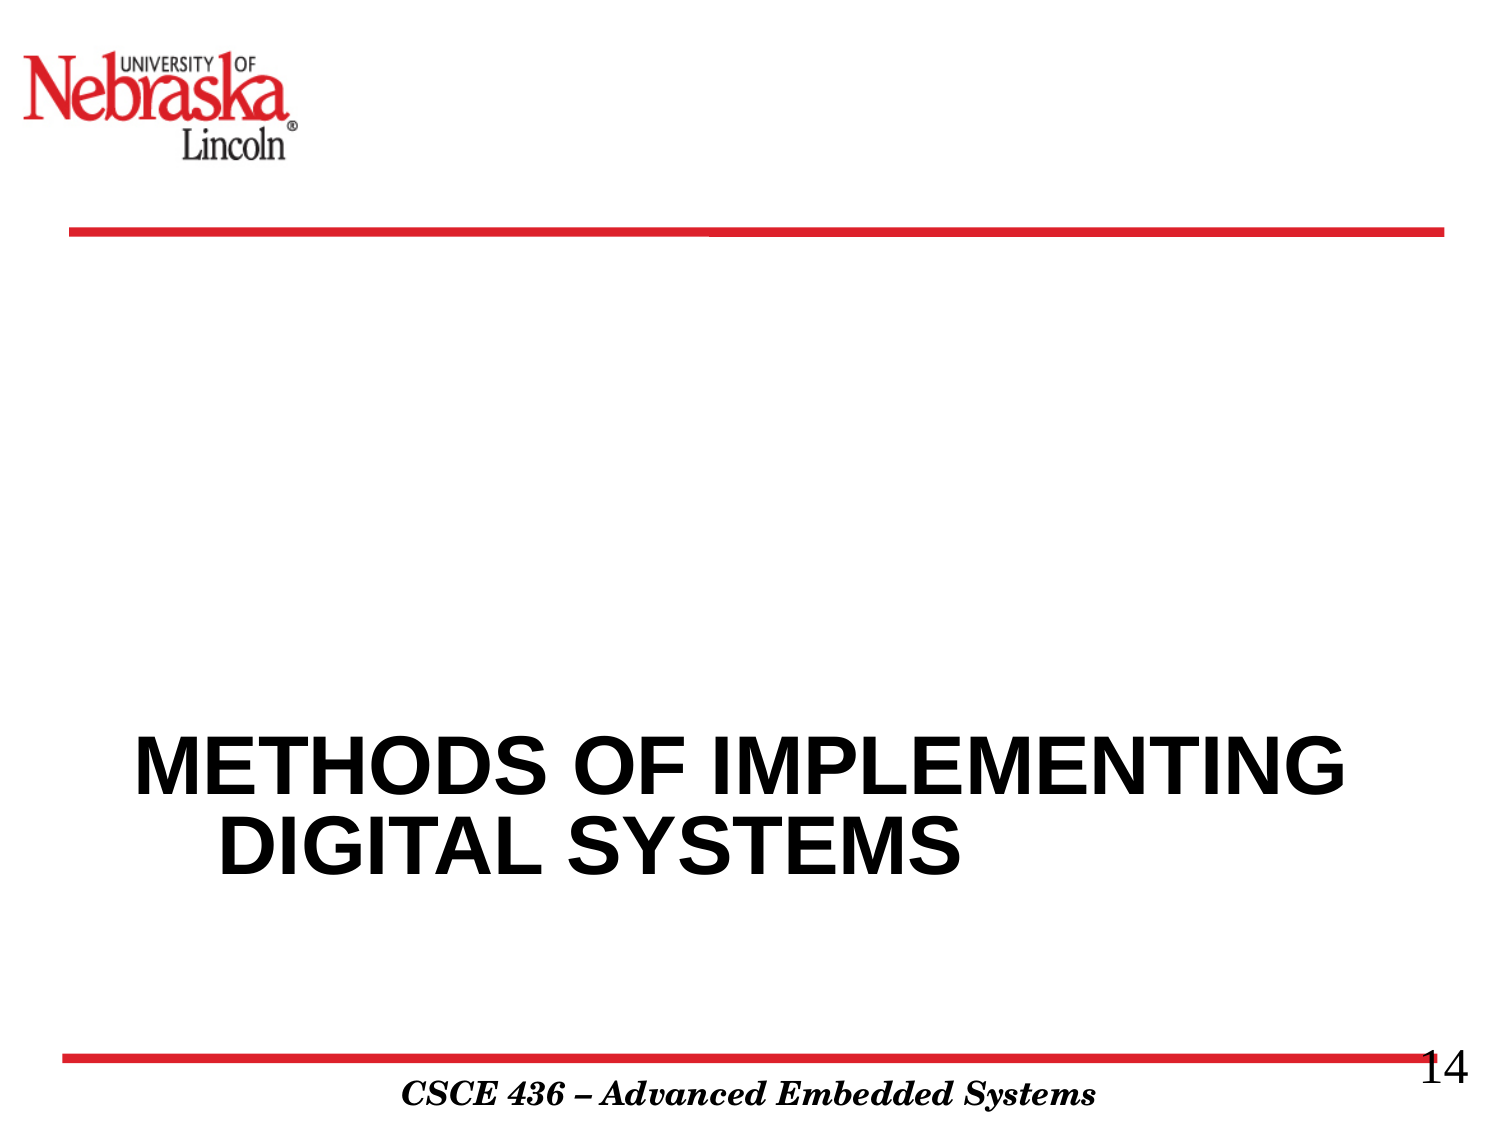

# Methods of implementing digital systems
14